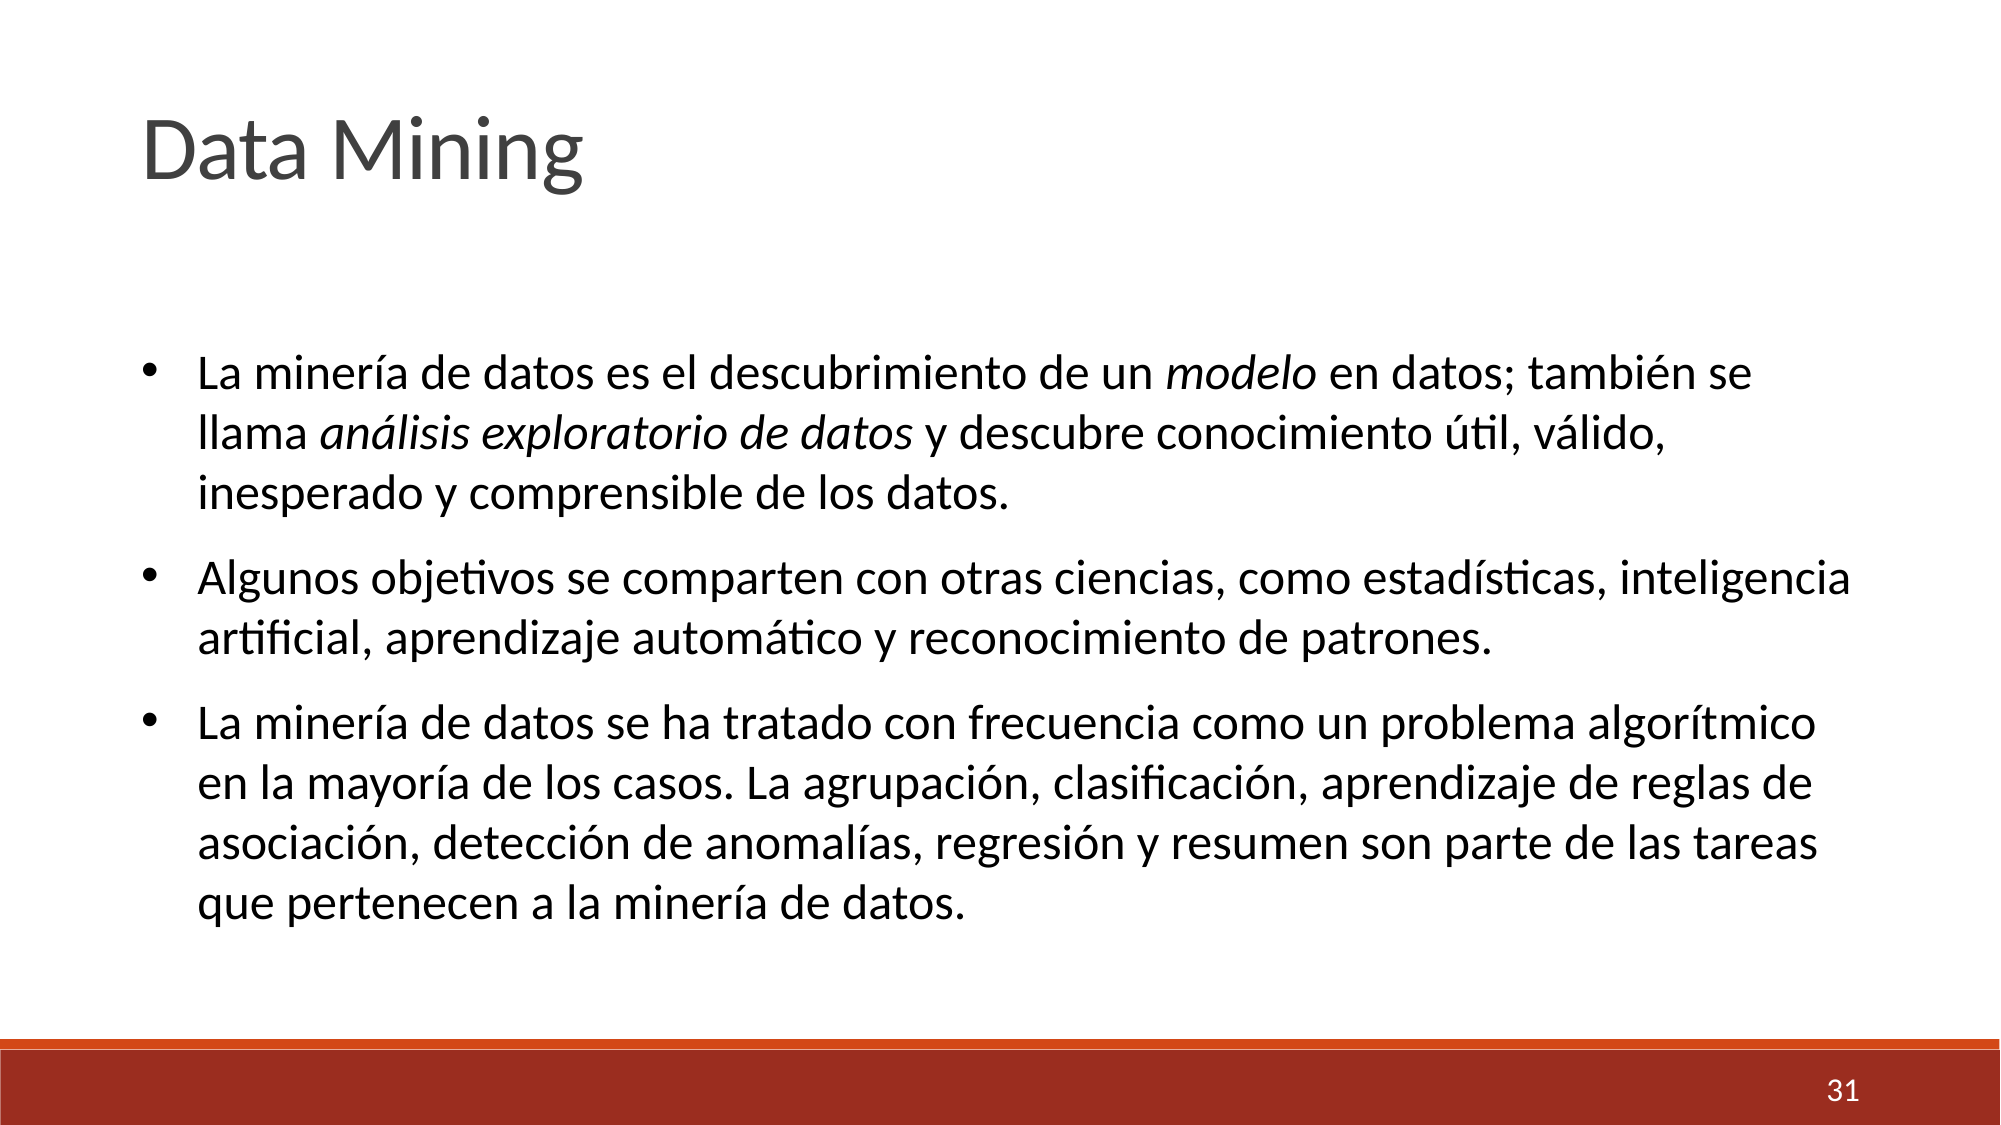

Data Mining
La minería de datos es el descubrimiento de un modelo en datos; también se llama análisis exploratorio de datos y descubre conocimiento útil, válido, inesperado y comprensible de los datos.
Algunos objetivos se comparten con otras ciencias, como estadísticas, inteligencia artificial, aprendizaje automático y reconocimiento de patrones.
La minería de datos se ha tratado con frecuencia como un problema algorítmico en la mayoría de los casos. La agrupación, clasificación, aprendizaje de reglas de asociación, detección de anomalías, regresión y resumen son parte de las tareas que pertenecen a la minería de datos.
31